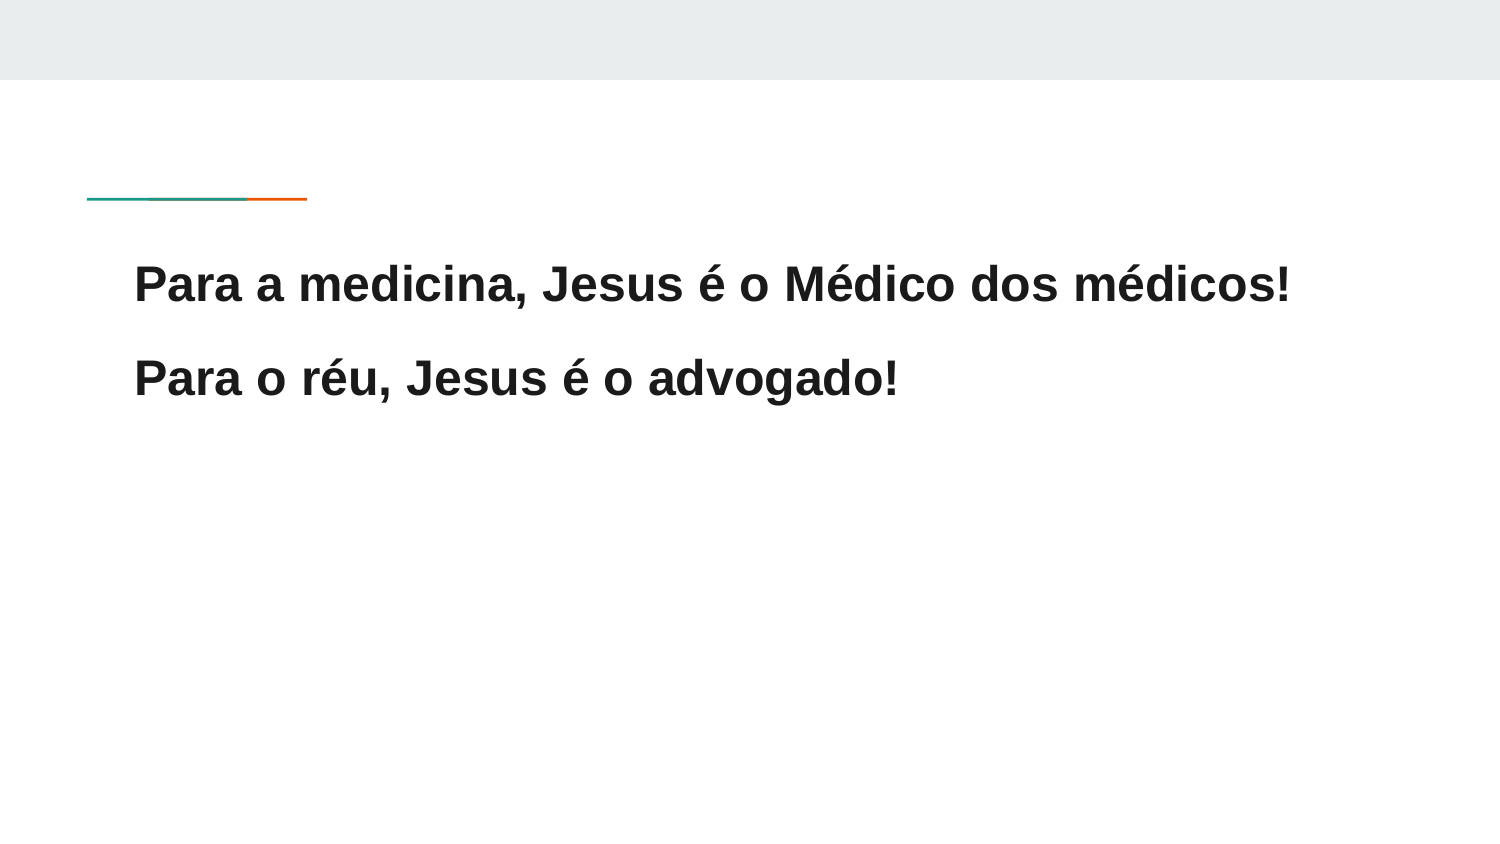

Para a medicina, Jesus é o Médico dos médicos!
Para o réu, Jesus é o advogado!